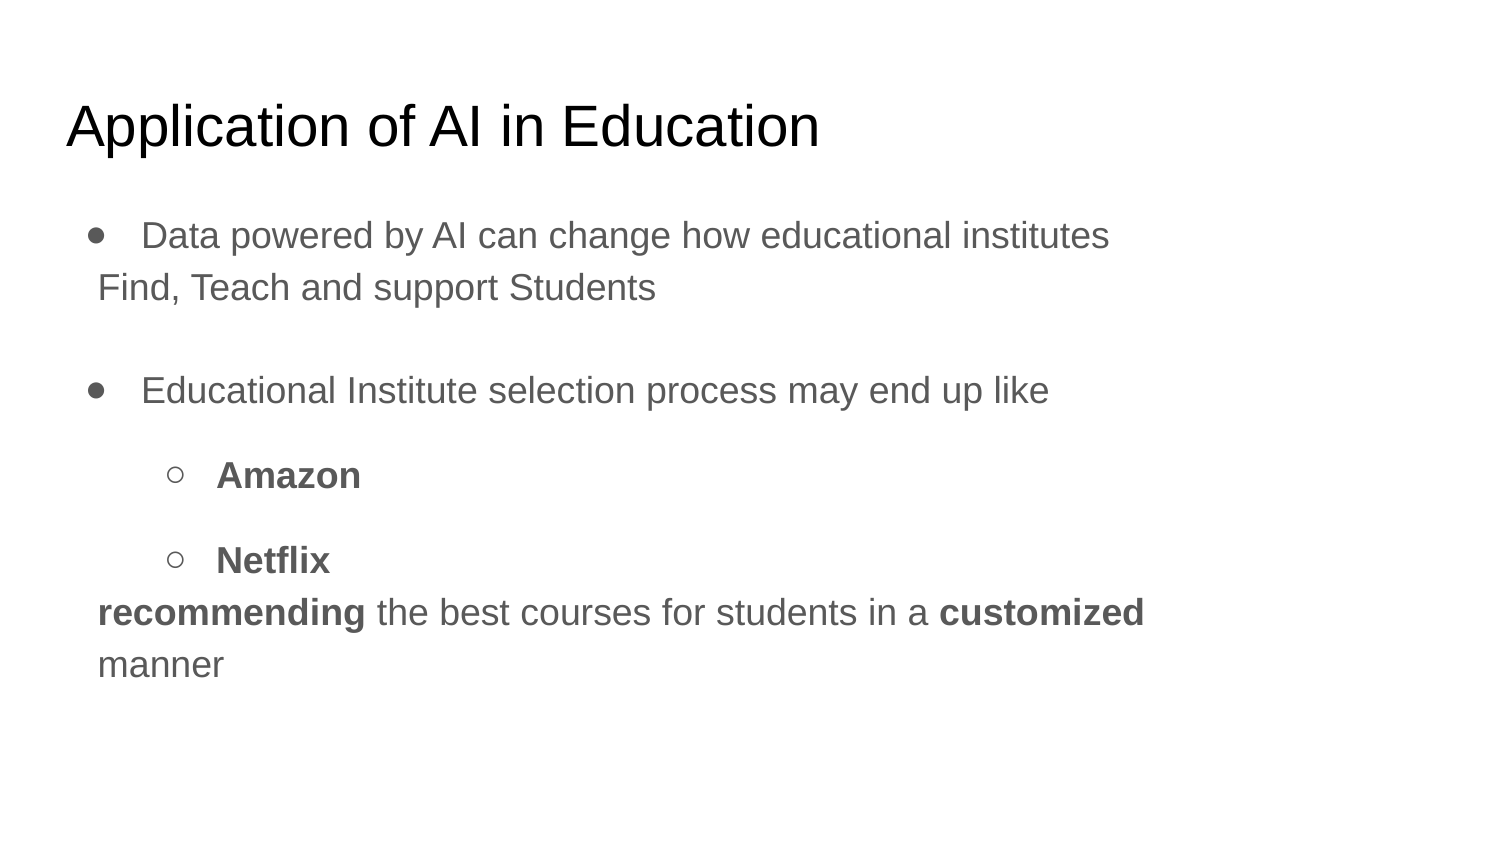

Application of AI in Education
Data powered by AI can change how educational institutes
   Find, Teach and support Students

Educational Institute selection process may end up like
Amazon
Netflix
   recommending the best courses for students in a customized
   manner